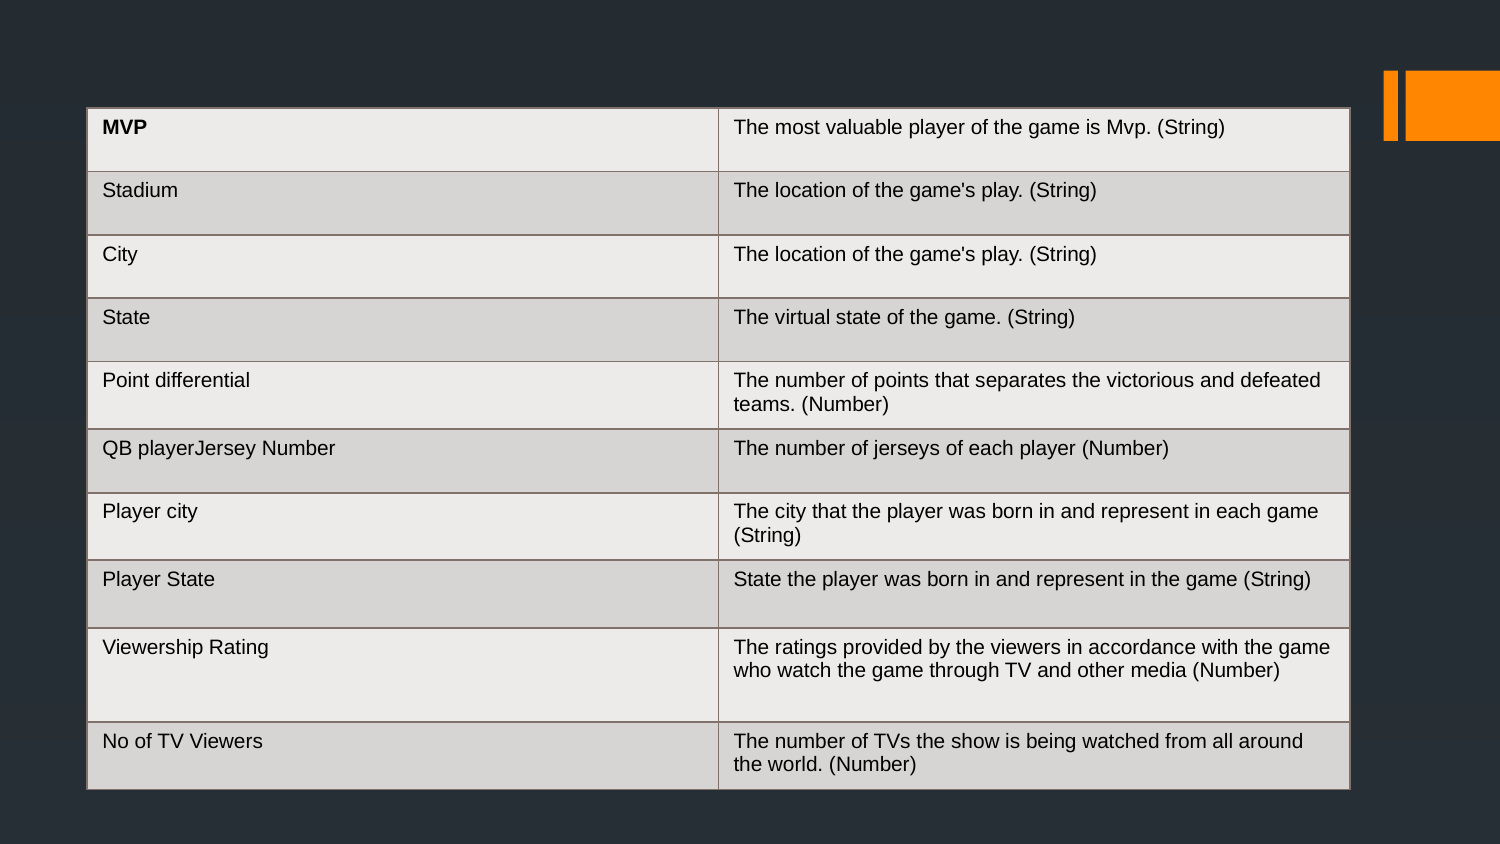

| MVP | The most valuable player of the game is Mvp. (String) |
| --- | --- |
| Stadium | The location of the game's play. (String) |
| City | The location of the game's play. (String) |
| State | The virtual state of the game. (String) |
| Point differential | The number of points that separates the victorious and defeated teams. (Number) |
| QB playerJersey Number | The number of jerseys of each player (Number) |
| Player city | The city that the player was born in and represent in each game (String) |
| Player State | State the player was born in and represent in the game (String) |
| Viewership Rating | The ratings provided by the viewers in accordance with the game who watch the game through TV and other media (Number) |
| No of TV Viewers | The number of TVs the show is being watched from all around the world. (Number) |